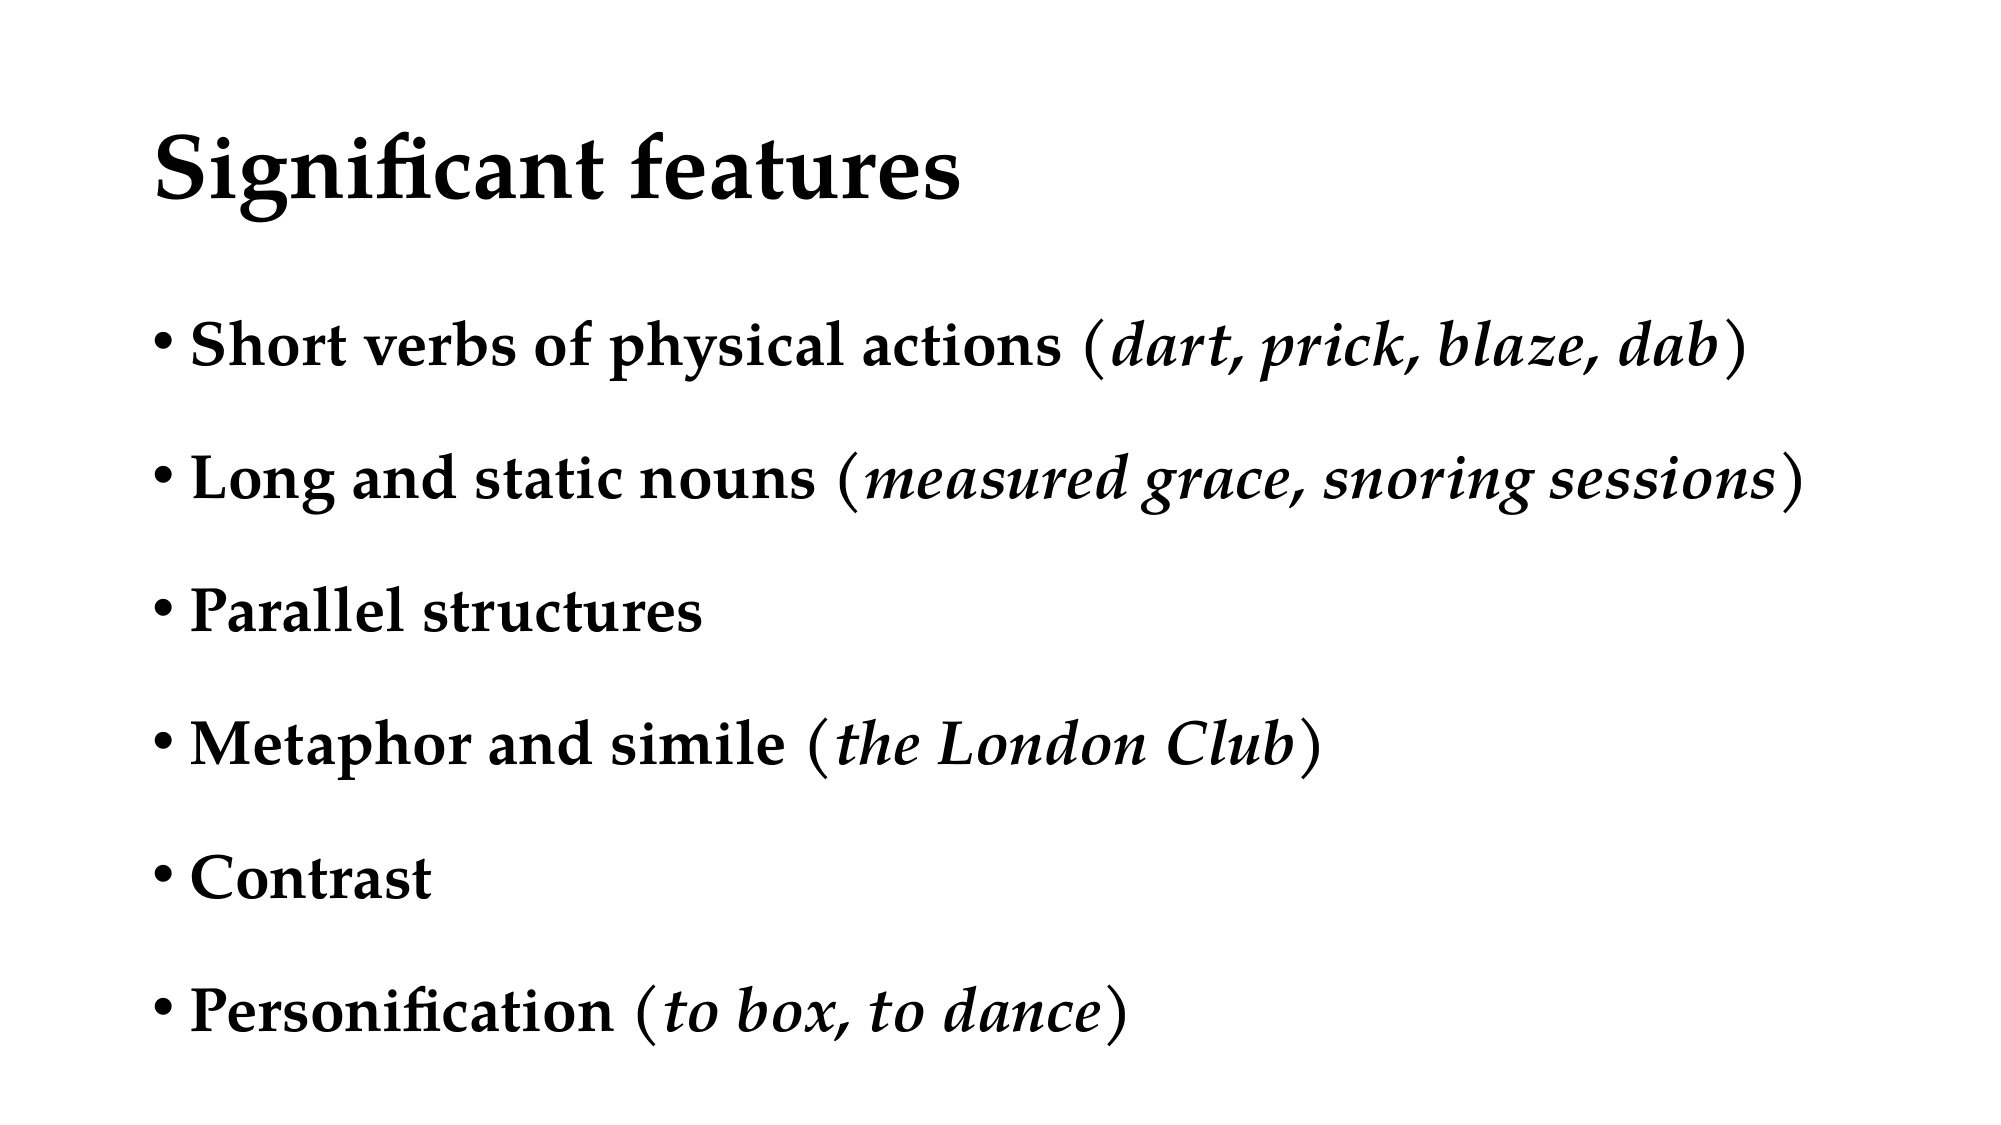

# Significant features
Short verbs of physical actions (dart, prick, blaze, dab)
Long and static nouns (measured grace, snoring sessions)
Parallel structures
Metaphor and simile (the London Club)
Contrast
Personification (to box, to dance)